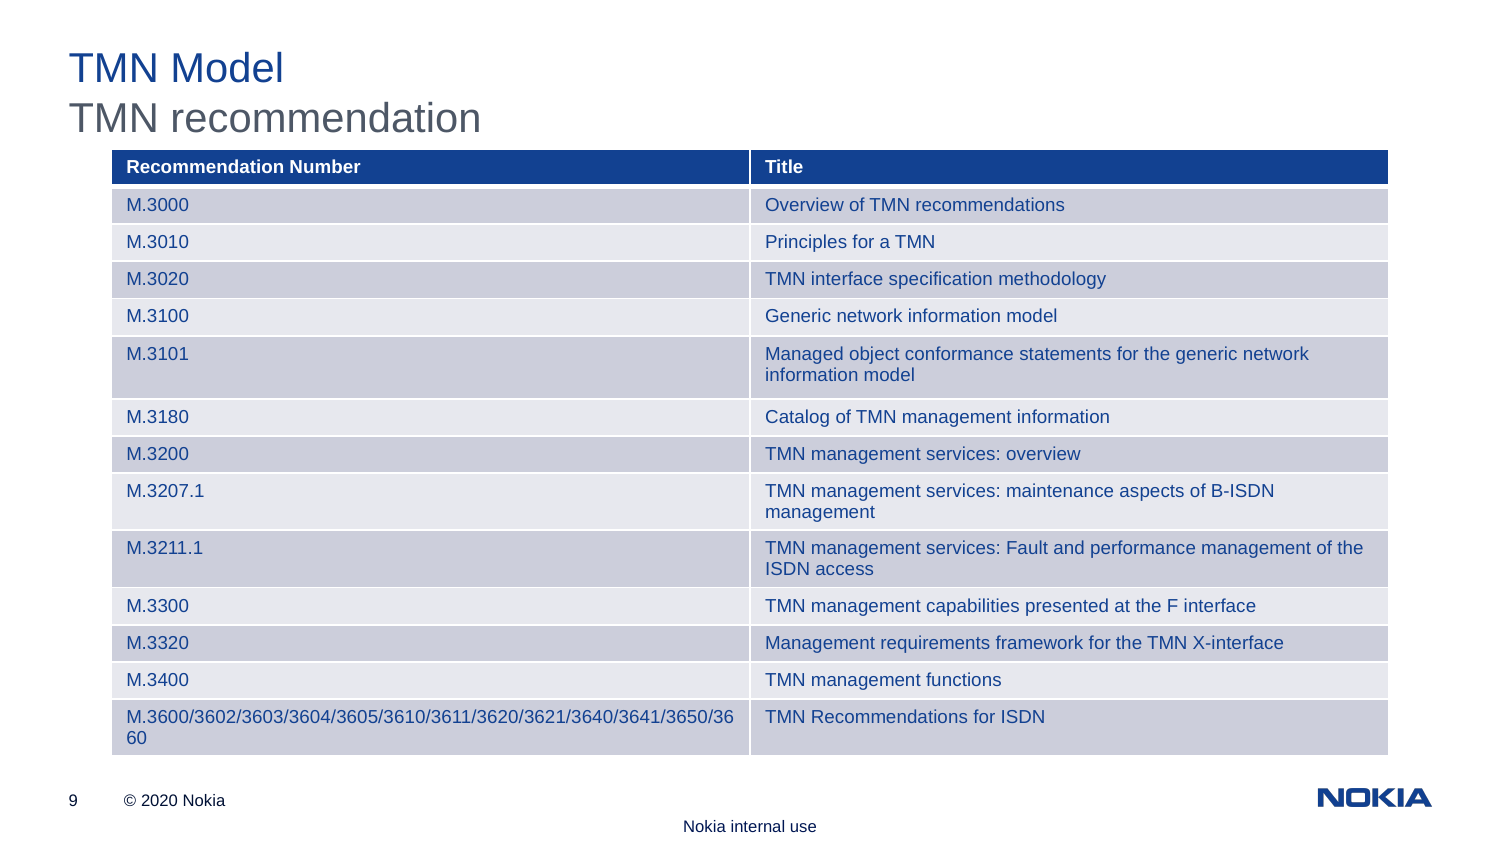

TMN Model
TMN recommendation
| Recommendation Number | Title |
| --- | --- |
| M.3000 | Overview of TMN recommendations |
| M.3010 | Principles for a TMN |
| M.3020 | TMN interface specification methodology |
| M.3100 | Generic network information model |
| M.3101 | Managed object conformance statements for the generic network information model |
| M.3180 | Catalog of TMN management information |
| M.3200 | TMN management services: overview |
| M.3207.1 | TMN management services: maintenance aspects of B-ISDN management |
| M.3211.1 | TMN management services: Fault and performance management of the ISDN access |
| M.3300 | TMN management capabilities presented at the F interface |
| M.3320 | Management requirements framework for the TMN X-interface |
| M.3400 | TMN management functions |
| M.3600/3602/3603/3604/3605/3610/3611/3620/3621/3640/3641/3650/3660 | TMN Recommendations for ISDN |